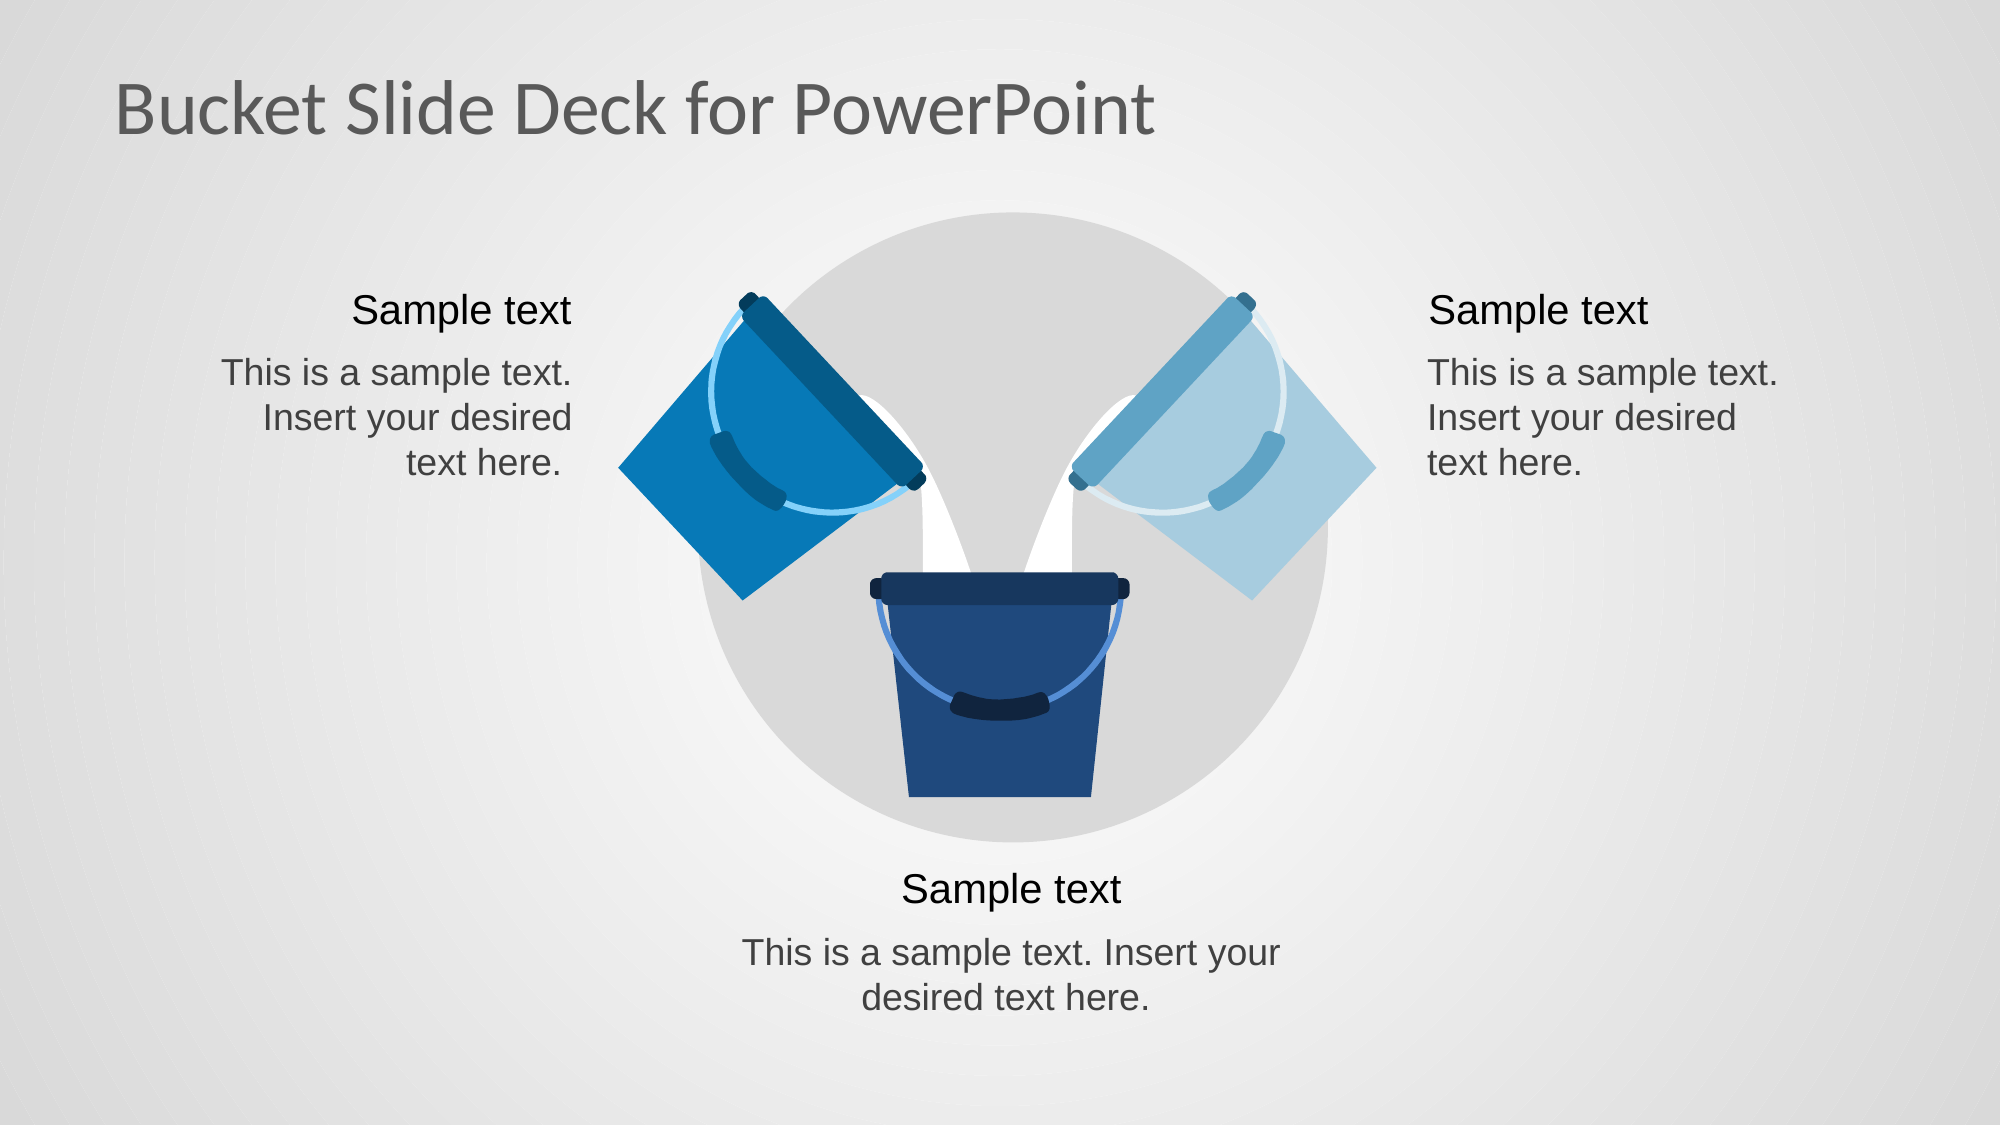

# Bucket Slide Deck for PowerPoint

Sample text
This is a sample text. Insert your desired text here.
Sample text
This is a sample text. Insert your desired text here.

Sample text
This is a sample text. Insert your desired text here.